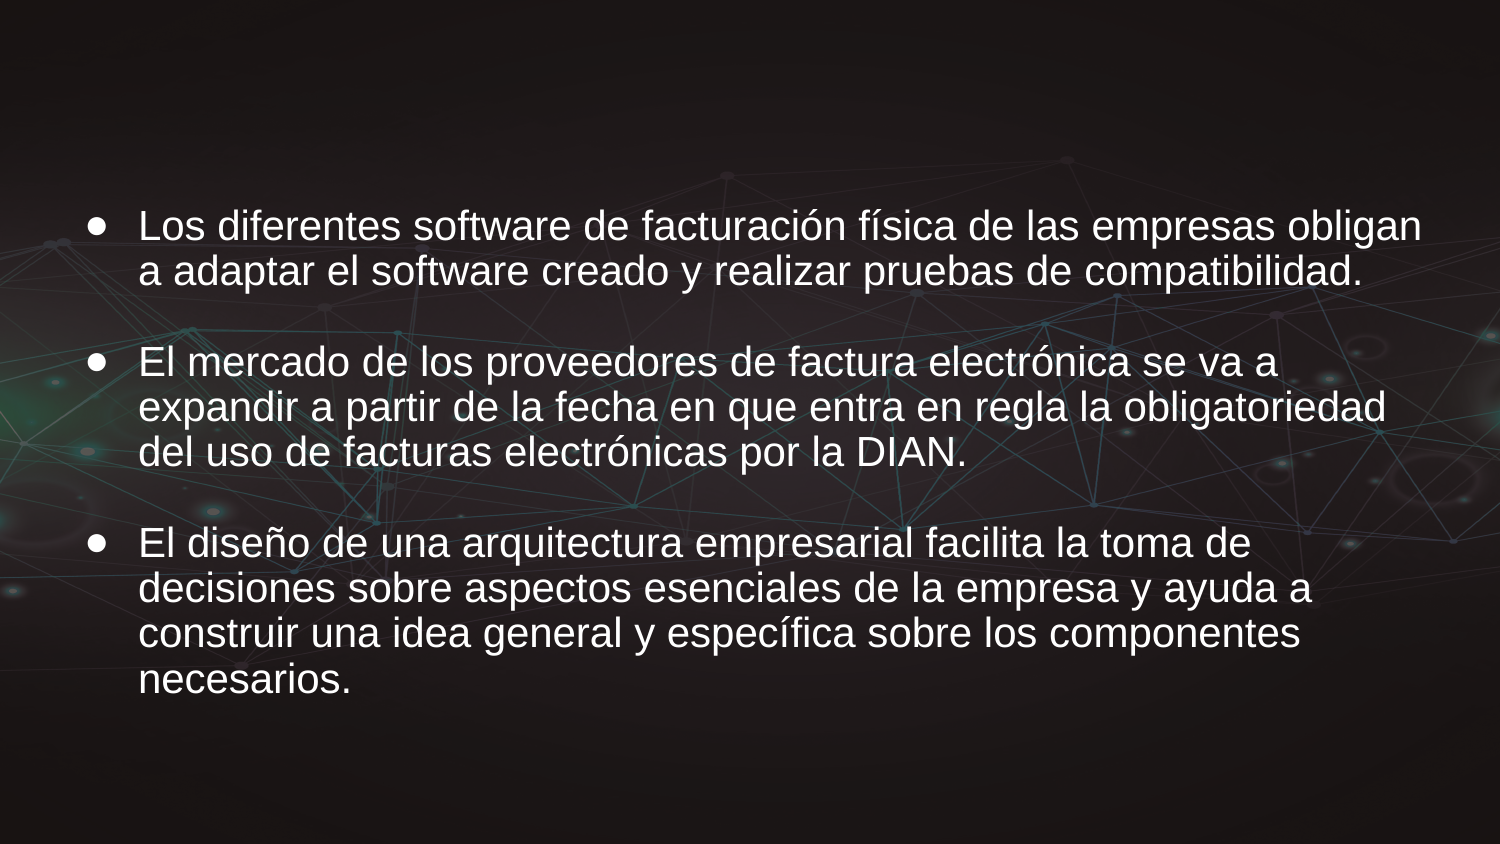

Los diferentes software de facturación física de las empresas obligan a adaptar el software creado y realizar pruebas de compatibilidad.

El mercado de los proveedores de factura electrónica se va a expandir a partir de la fecha en que entra en regla la obligatoriedad del uso de facturas electrónicas por la DIAN.

El diseño de una arquitectura empresarial facilita la toma de decisiones sobre aspectos esenciales de la empresa y ayuda a construir una idea general y específica sobre los componentes necesarios.